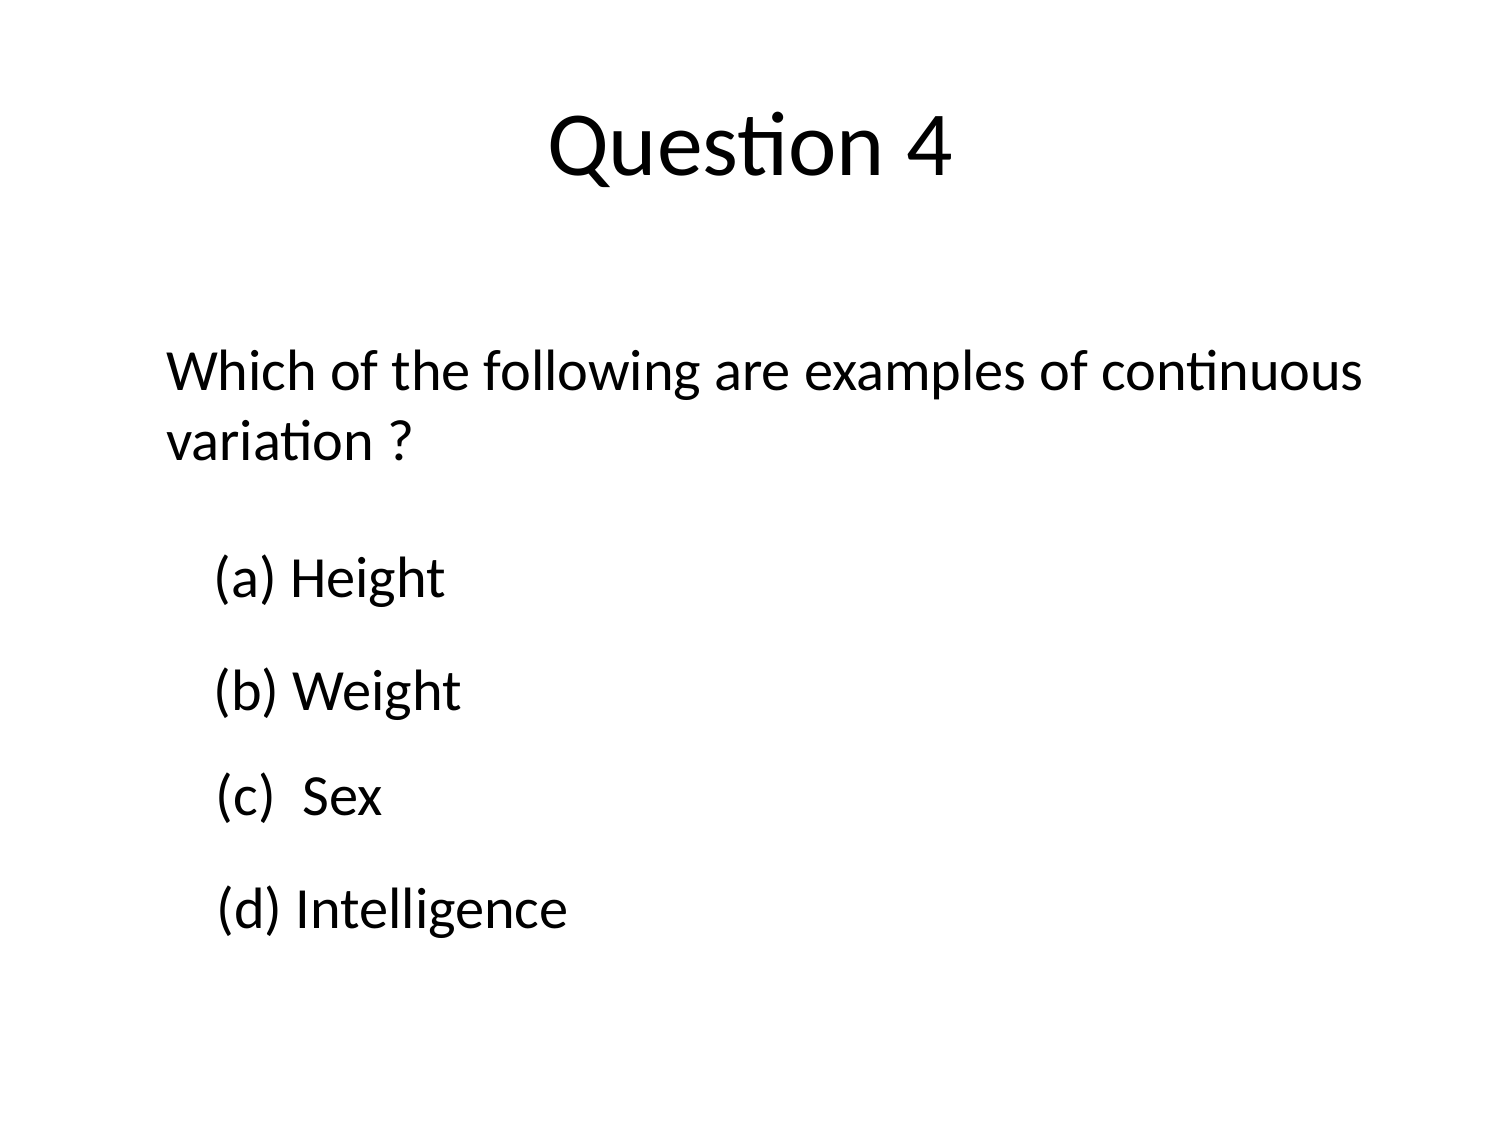

# Question 4
Which of the following are examples of continuous
variation ?
(a) Height
(b) Weight
(c)  Sex
(d) Intelligence